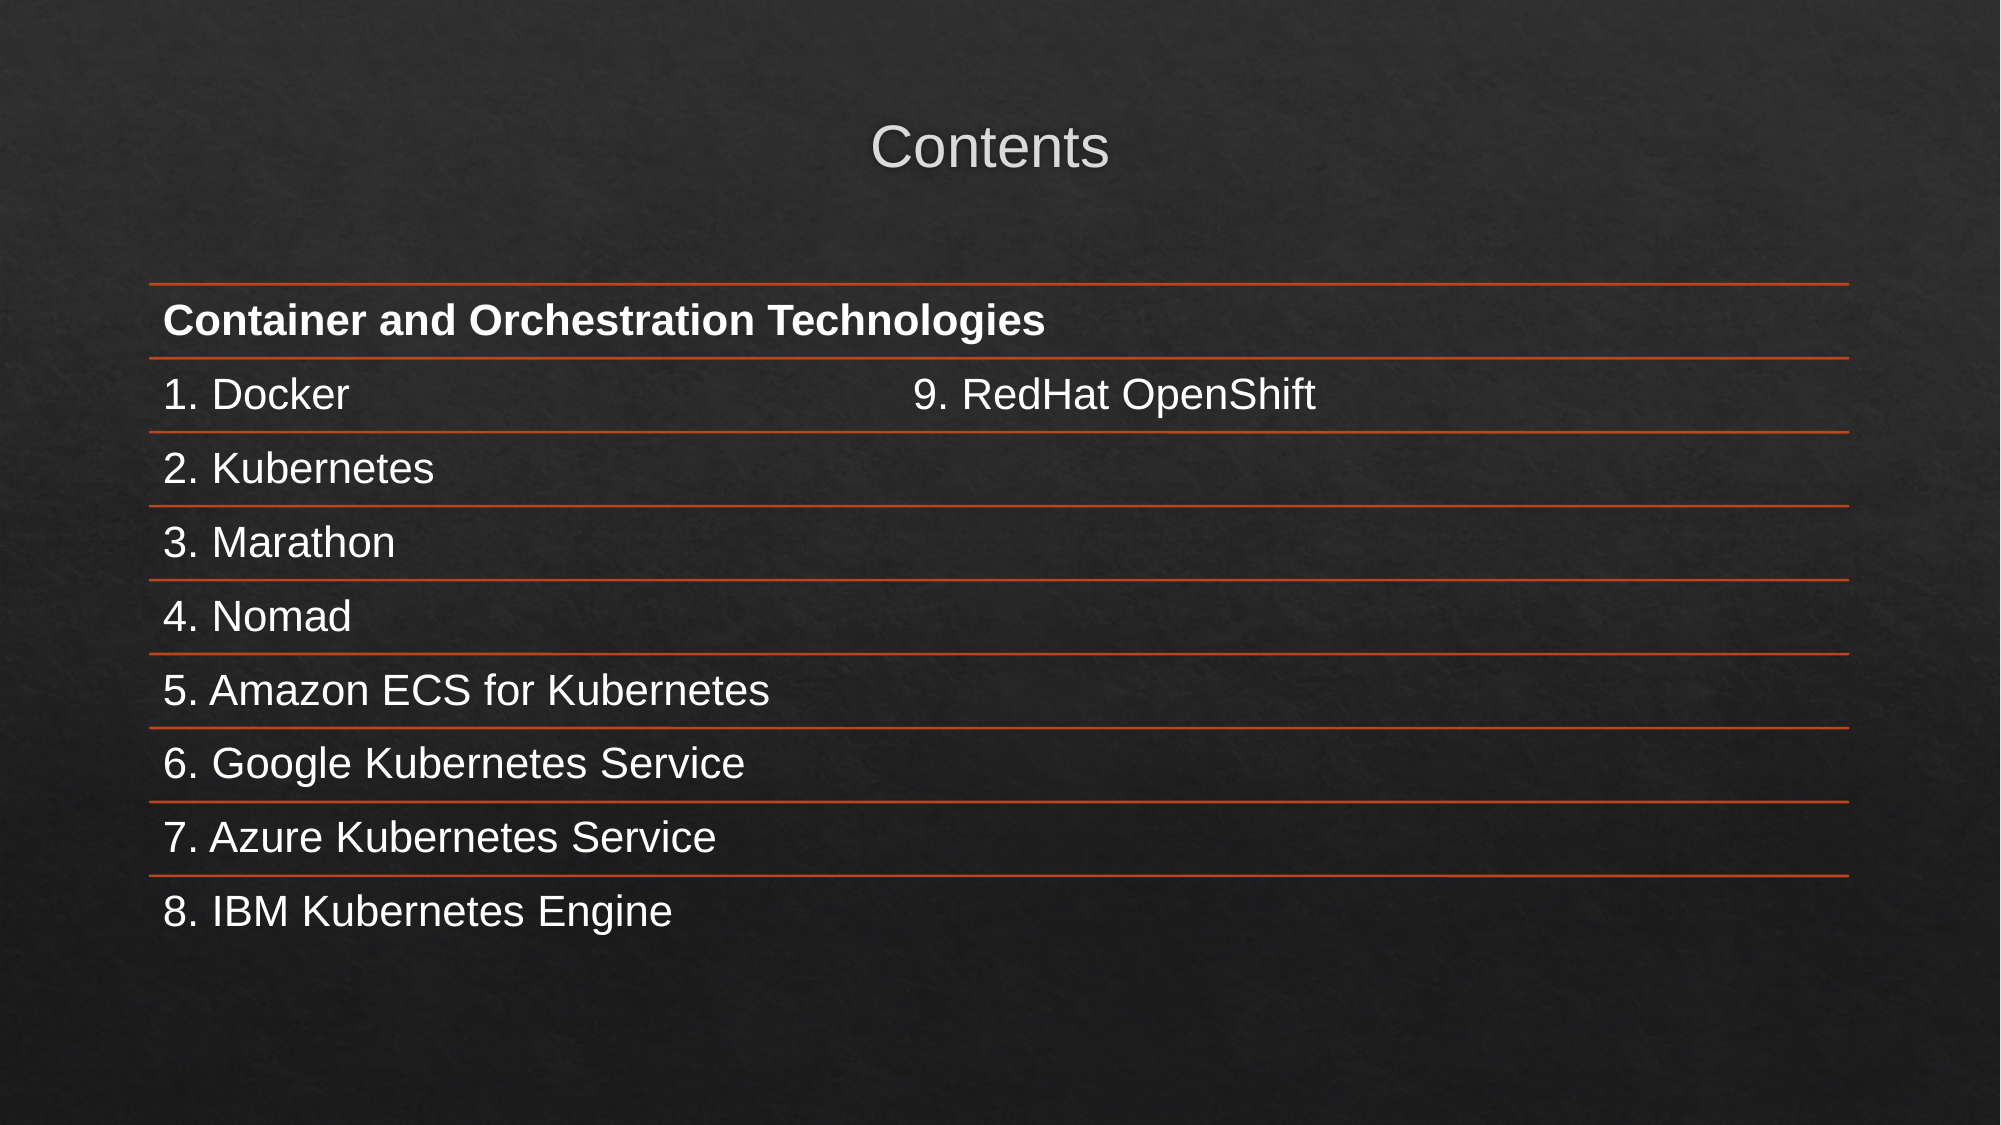

# Contents
Container and Orchestration Technologies
1. Docker				9. RedHat OpenShift
2. Kubernetes
3. Marathon
4. Nomad
5. Amazon ECS for Kubernetes
6. Google Kubernetes Service
7. Azure Kubernetes Service
8. IBM Kubernetes Engine